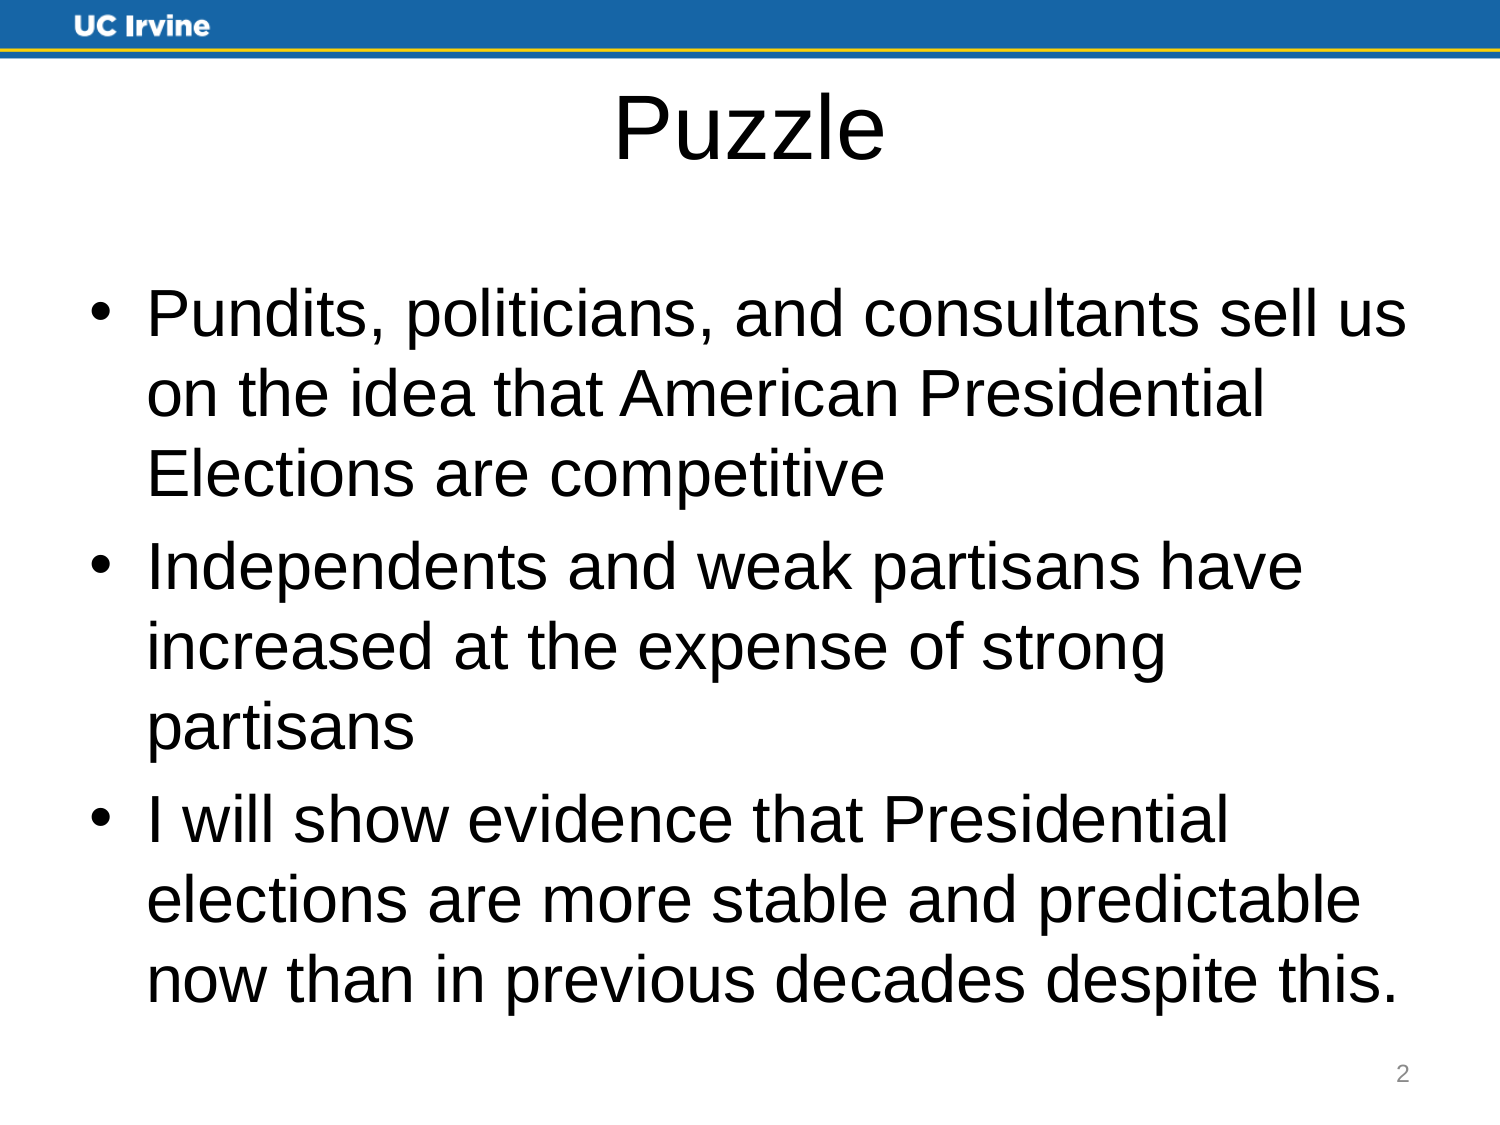

# Puzzle
Pundits, politicians, and consultants sell us on the idea that American Presidential Elections are competitive
Independents and weak partisans have increased at the expense of strong partisans
I will show evidence that Presidential elections are more stable and predictable now than in previous decades despite this.

2